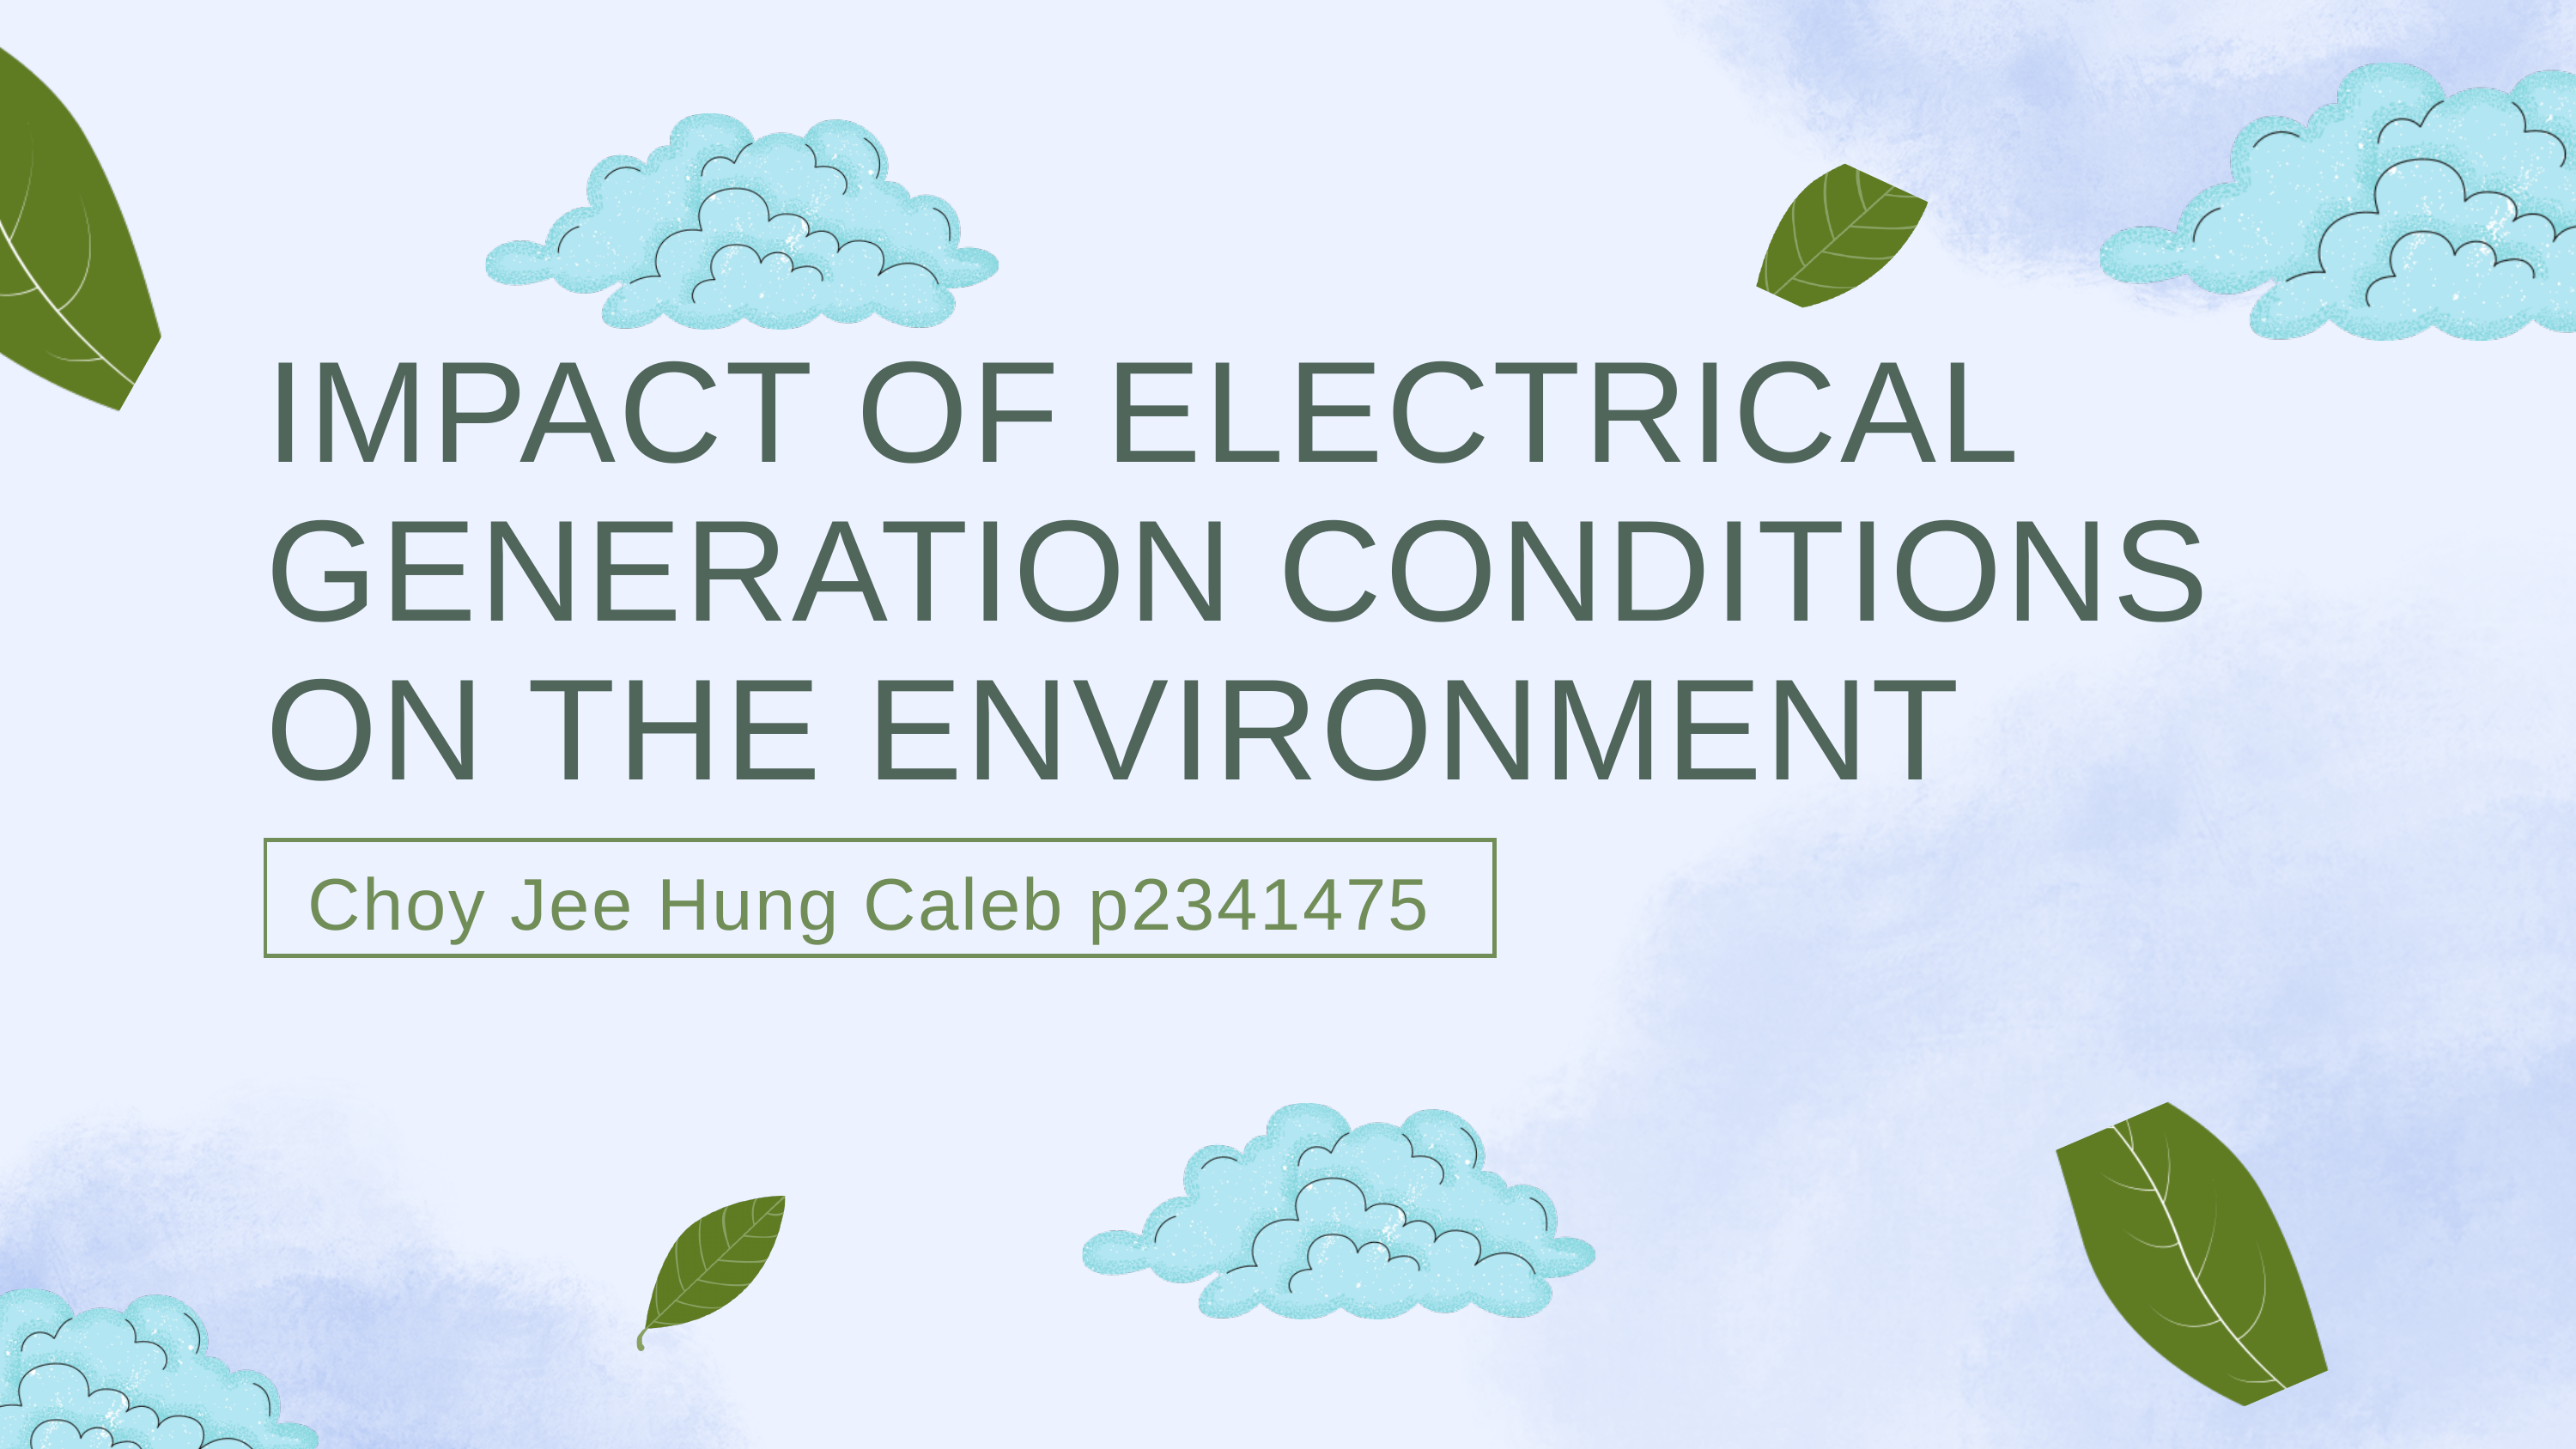

IMPACT OF ELECTRICAL GENERATION CONDITIONS ON THE ENVIRONMENT

Choy Jee Hung Caleb p2341475